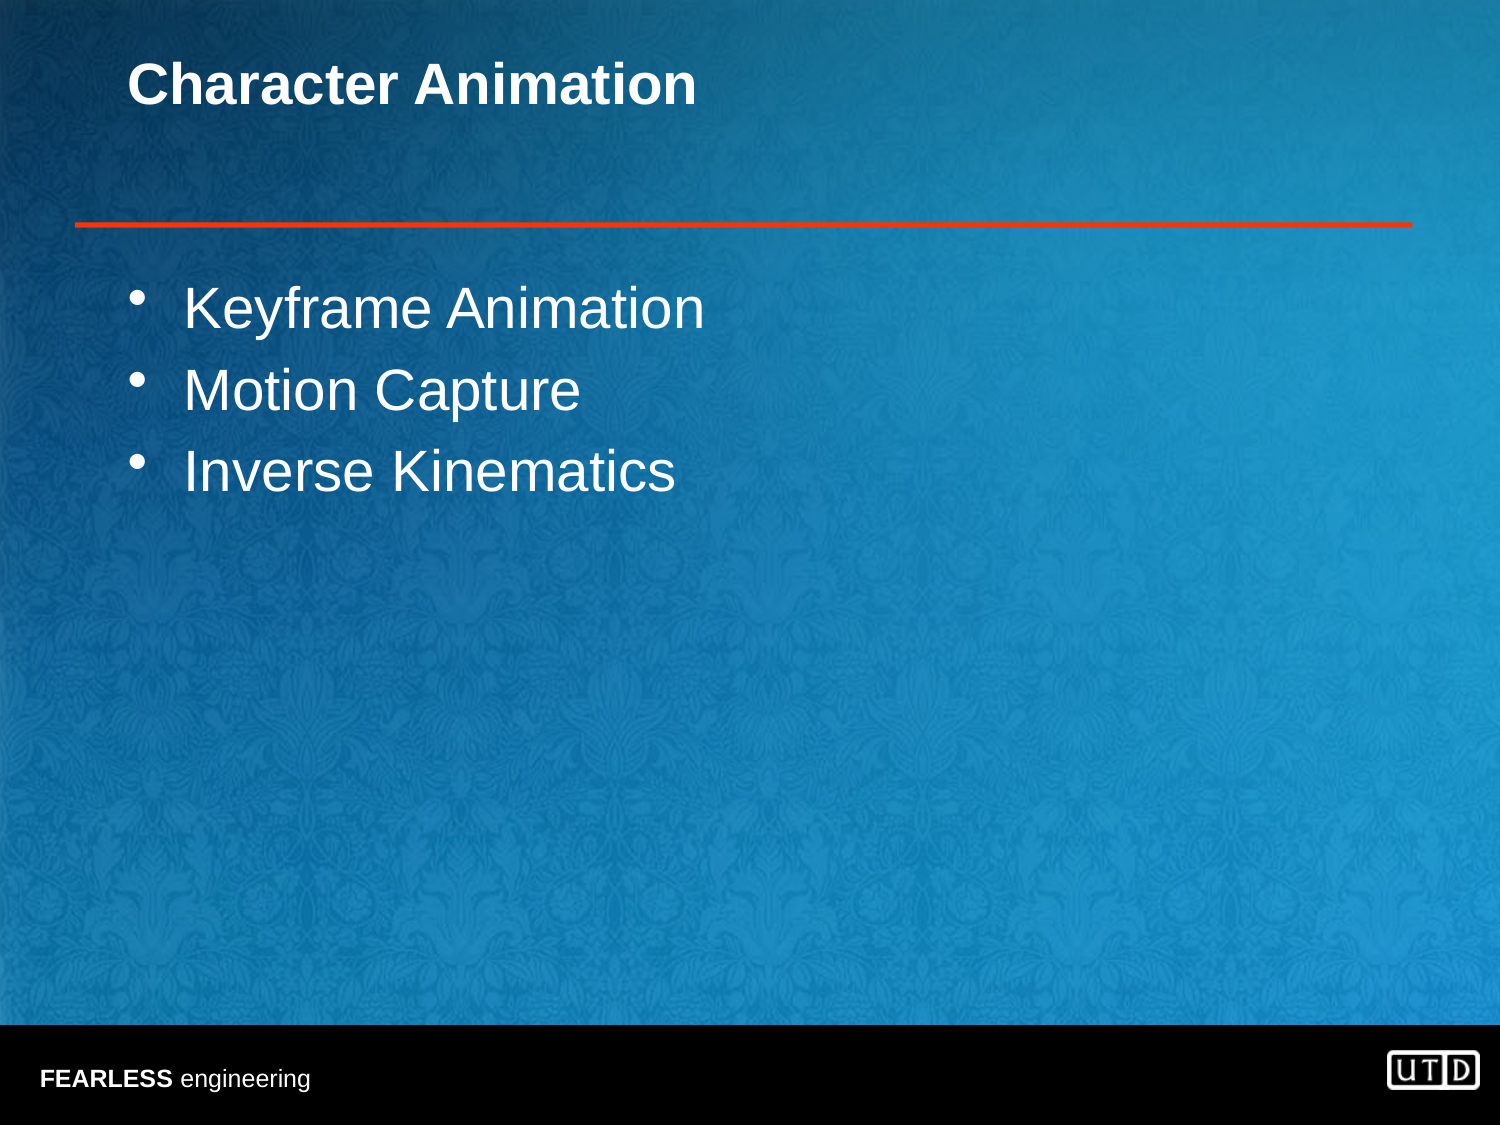

# Character Animation

Keyframe Animation
Motion Capture
Inverse Kinematics